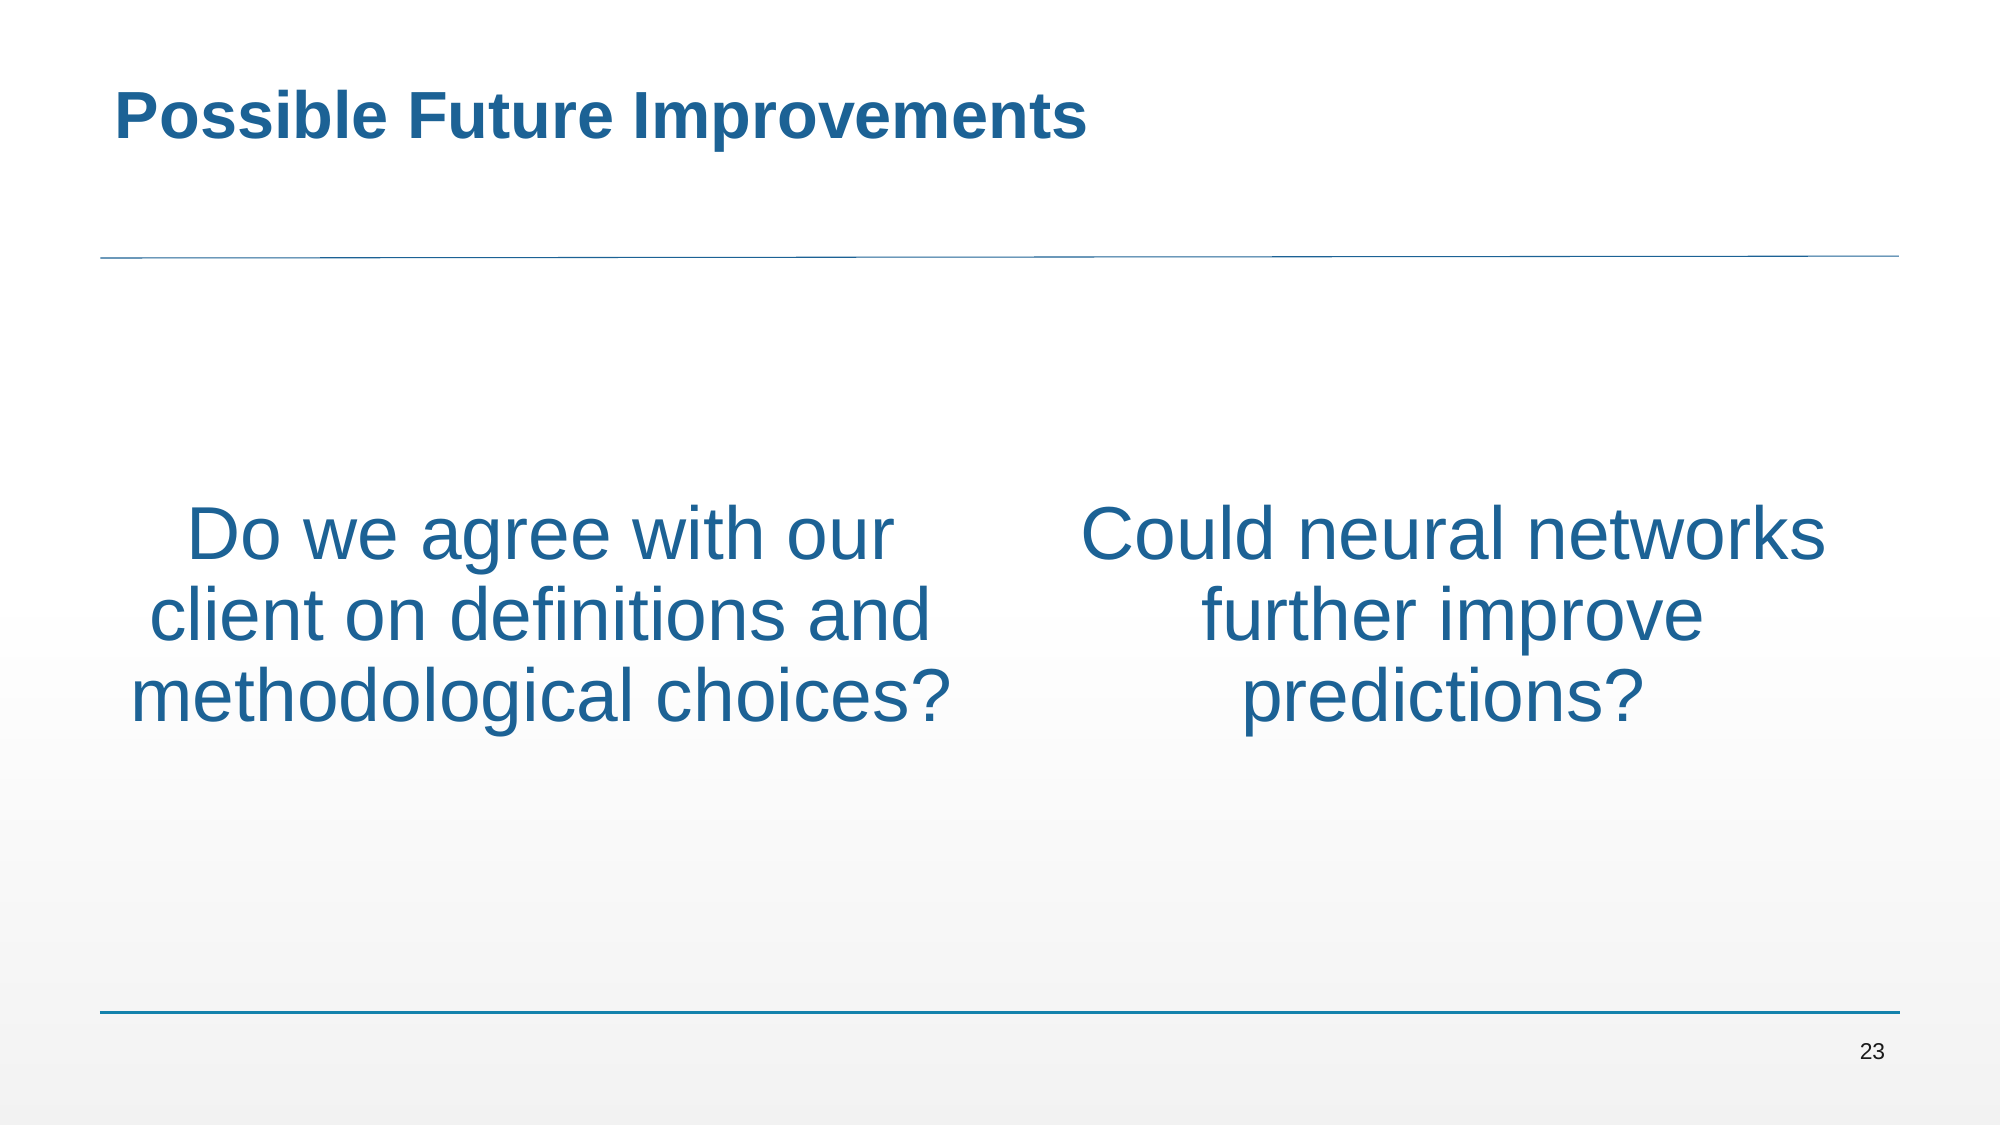

# Possible Future Improvements
Do we agree with our client on definitions and methodological choices?
Could neural networks further improve predictions?
23